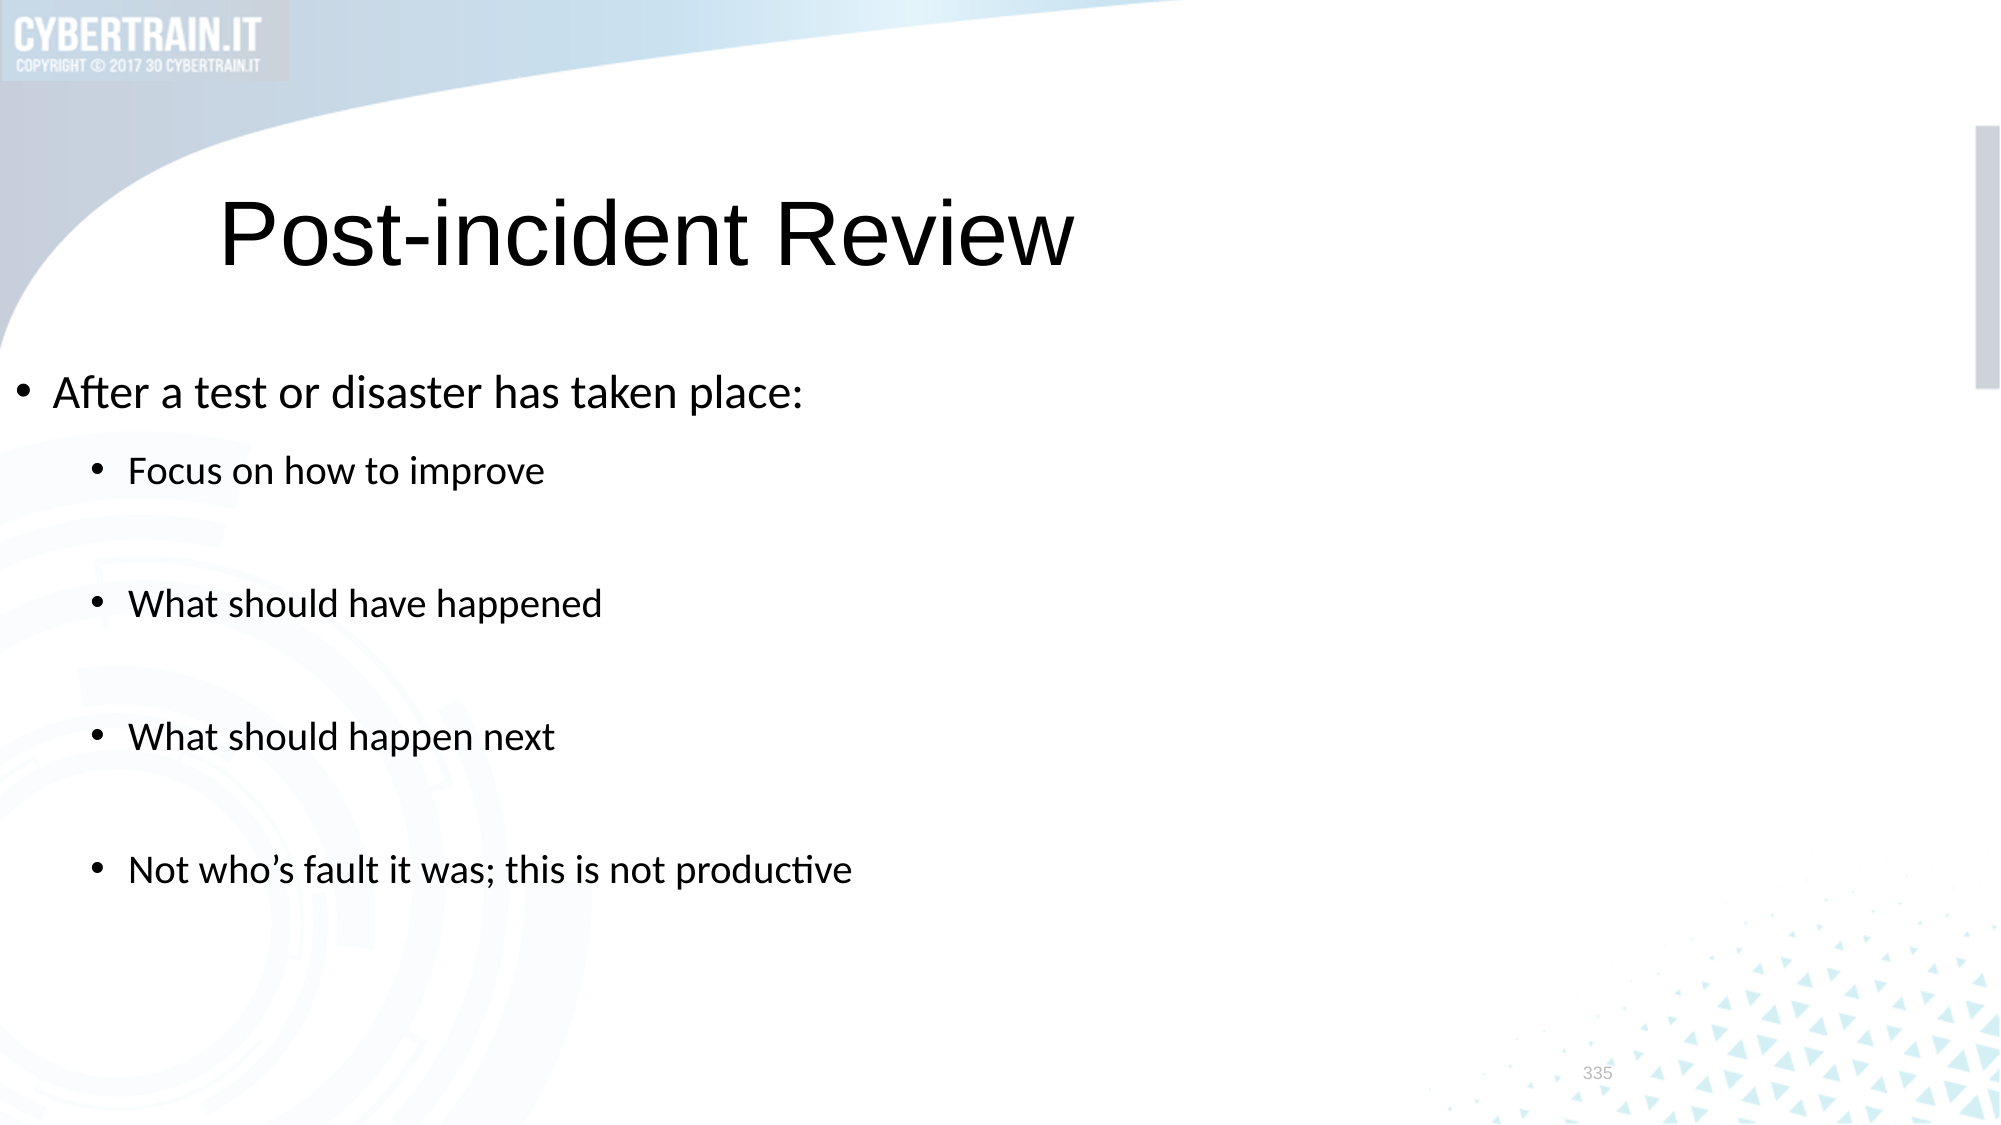

# Post-incident Review
After a test or disaster has taken place:
Focus on how to improve
What should have happened
What should happen next
Not who’s fault it was; this is not productive
335